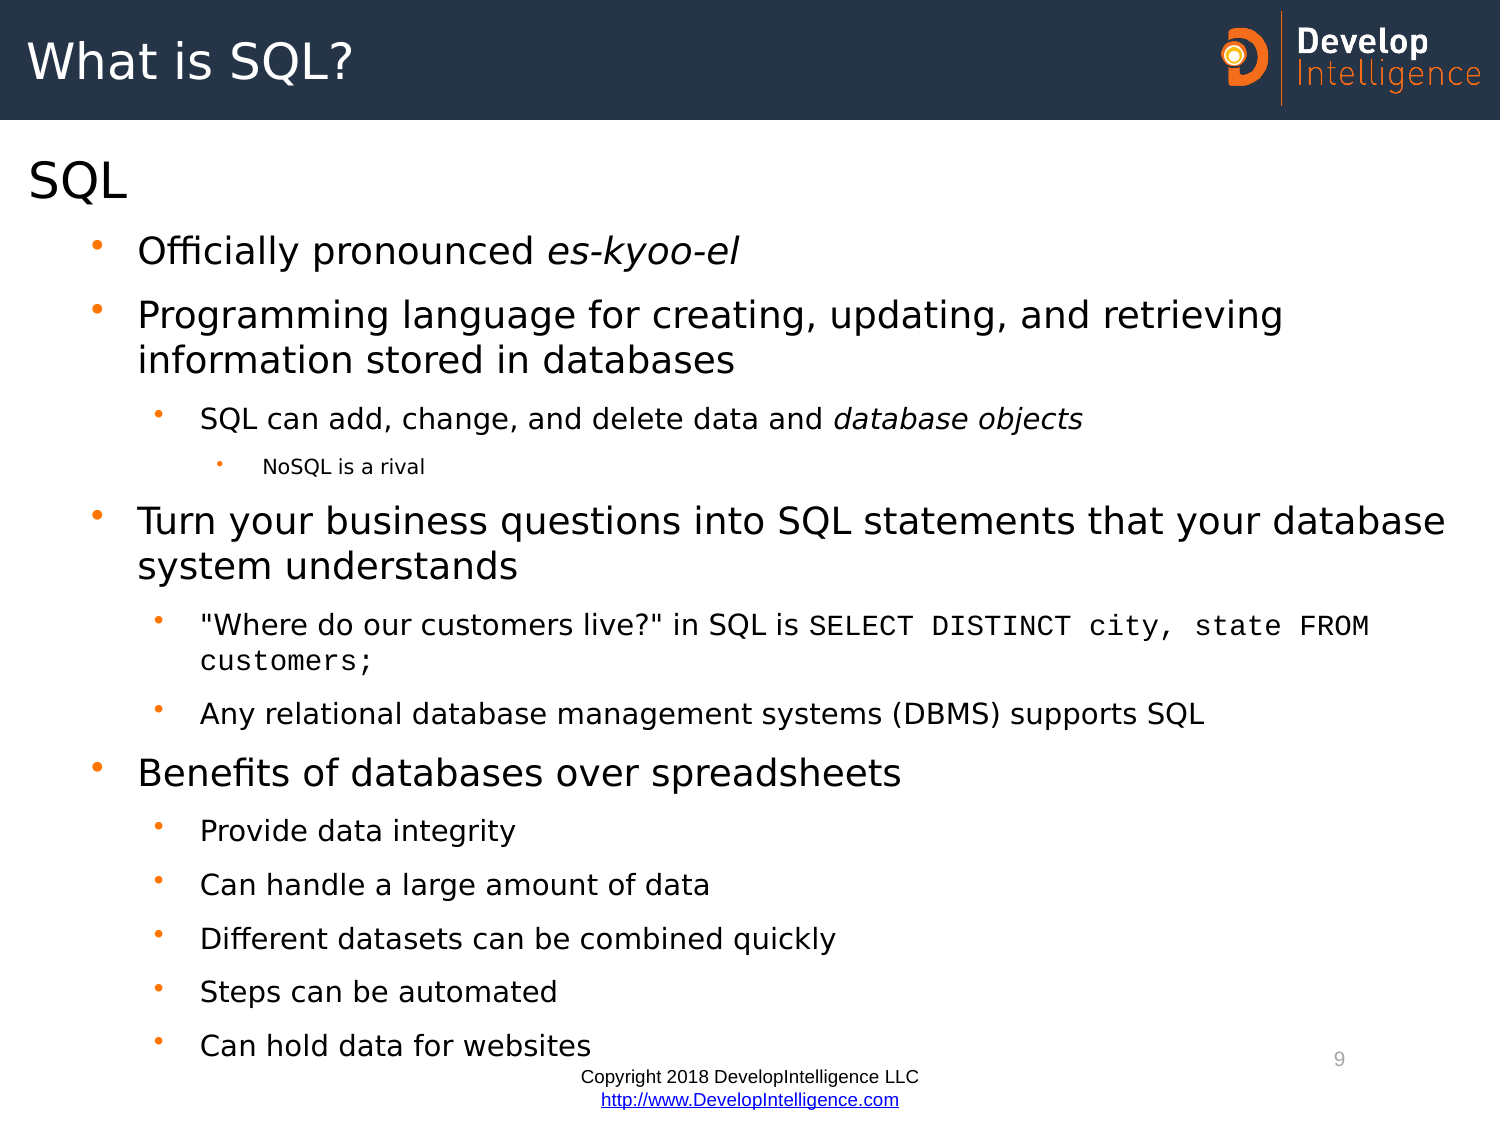

# What is SQL?
SQL
Officially pronounced es-kyoo-el
Programming language for creating, updating, and retrieving information stored in databases
SQL can add, change, and delete data and database objects
NoSQL is a rival
Turn your business questions into SQL statements that your database system understands
"Where do our customers live?" in SQL is SELECT DISTINCT city, state FROM customers;
Any relational database management systems (DBMS) supports SQL
Benefits of databases over spreadsheets
Provide data integrity
Can handle a large amount of data
Different datasets can be combined quickly
Steps can be automated
Can hold data for websites

9